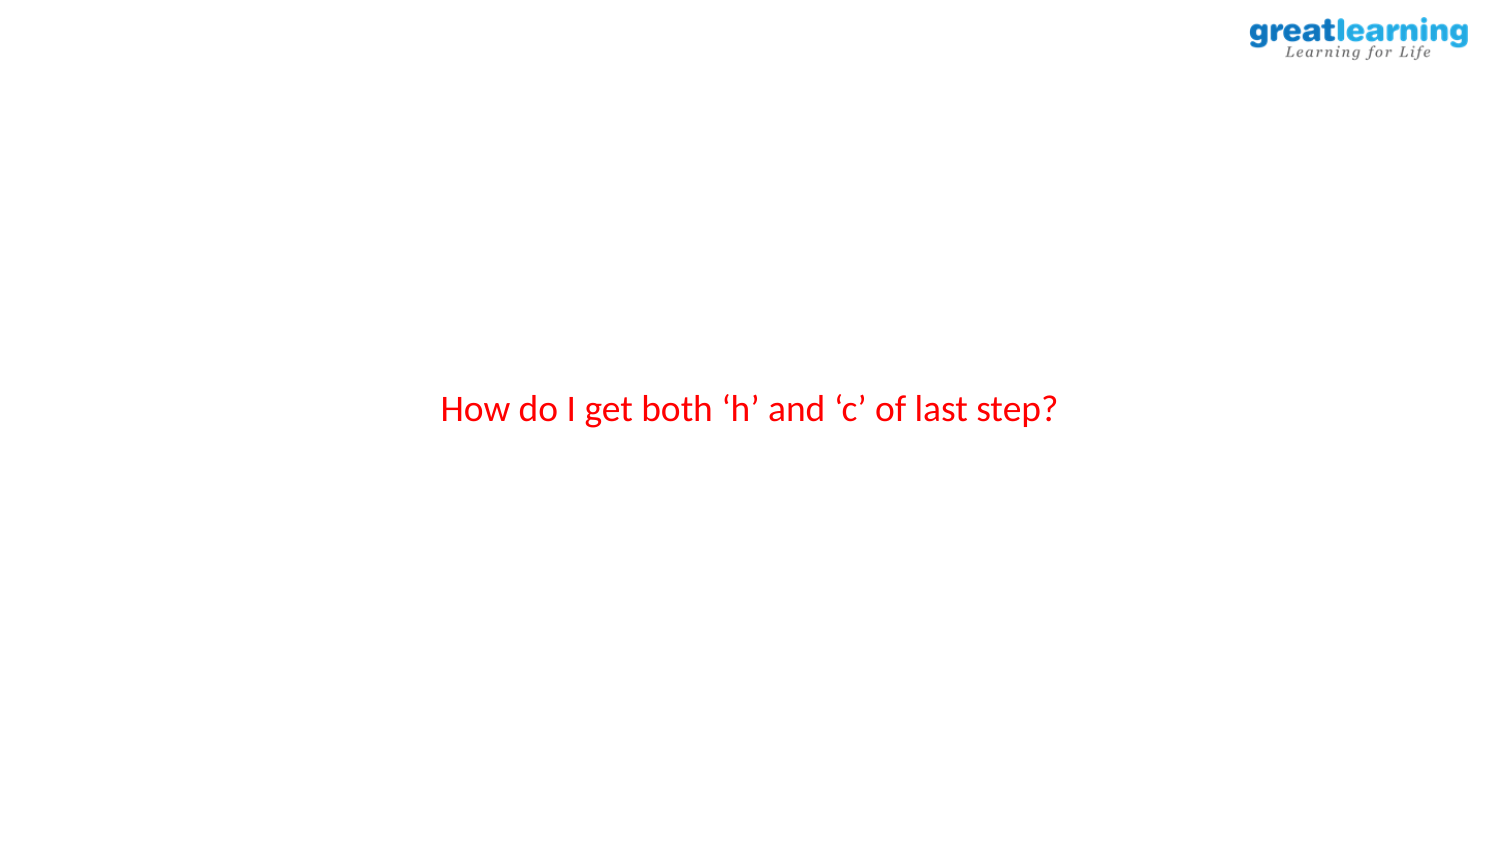

How do I get both ‘h’ and ‘c’ of last step?